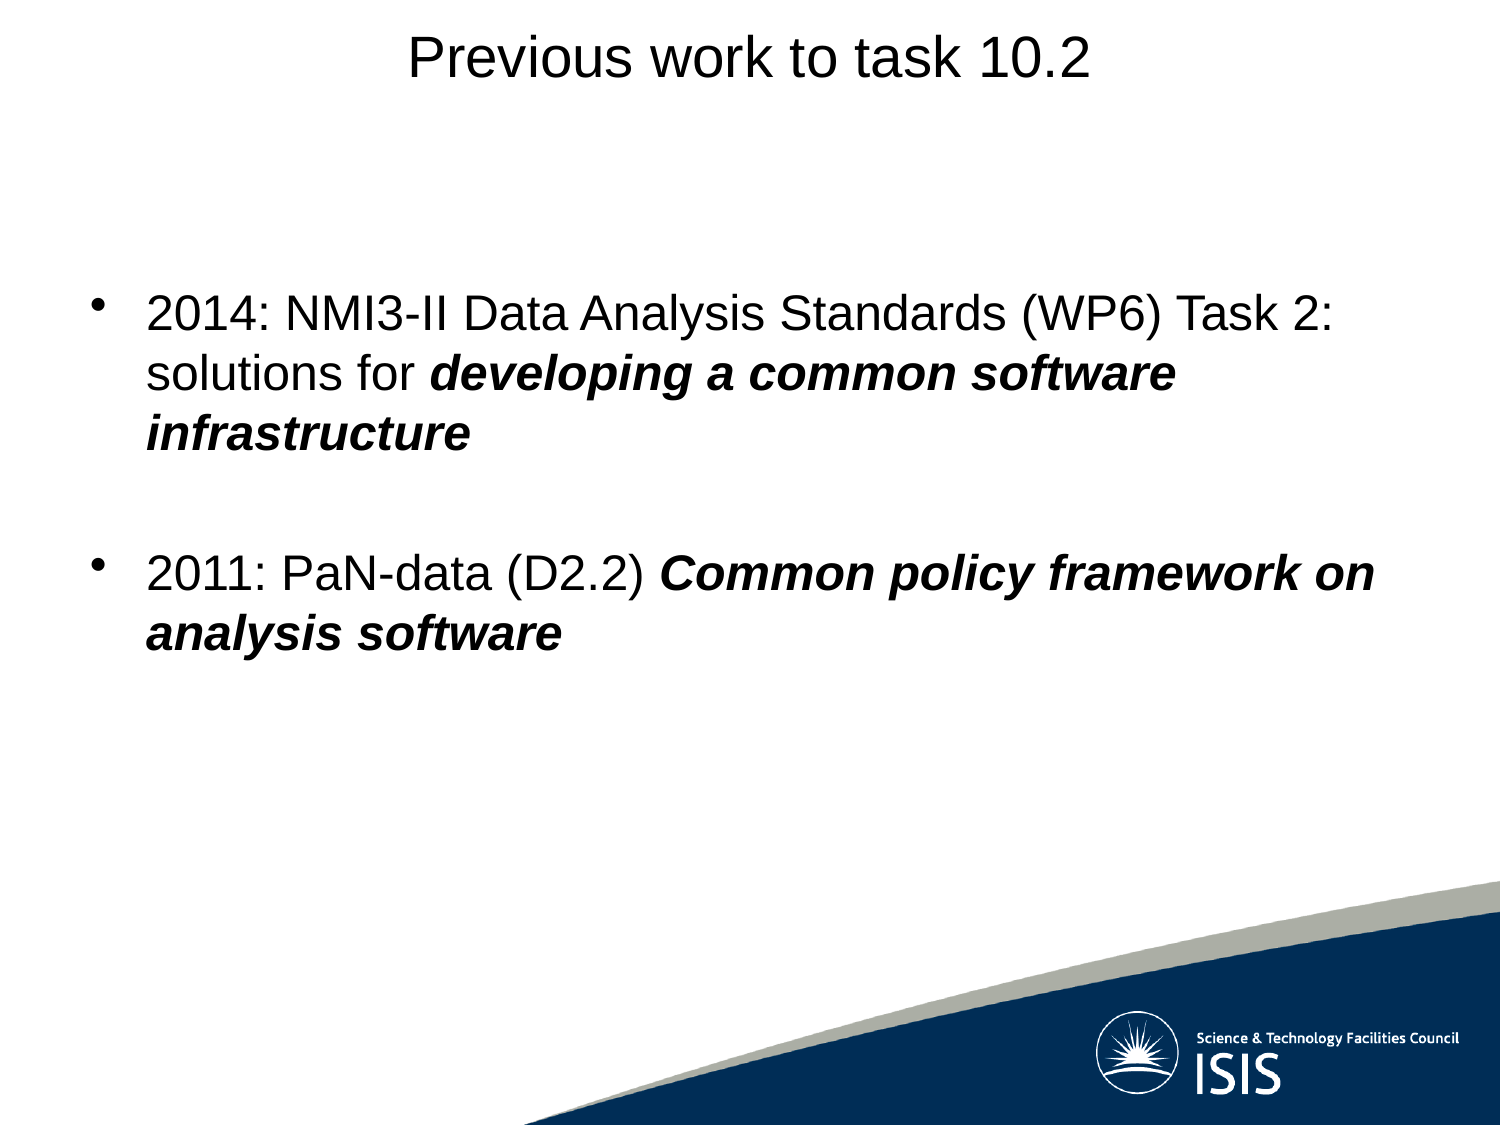

Previous work to task 10.2

2014: NMI3-II Data Analysis Standards (WP6) Task 2: solutions for developing a common software infrastructure

2011: PaN-data (D2.2) Common policy framework on analysis software